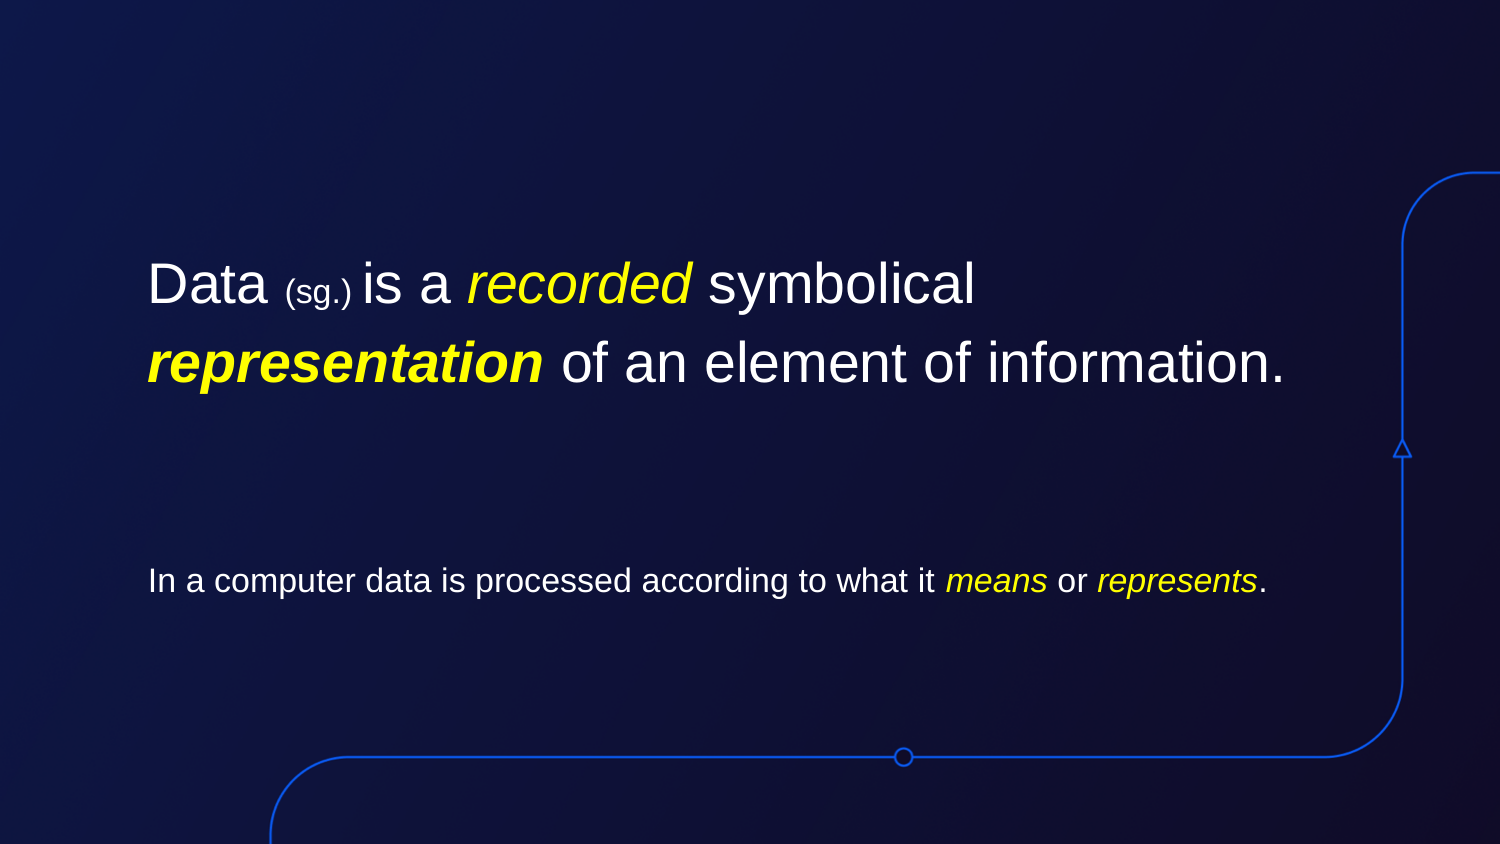

Data (sg.) is a recorded symbolical representation of an element of information.

In a computer data is processed according to what it means or represents.